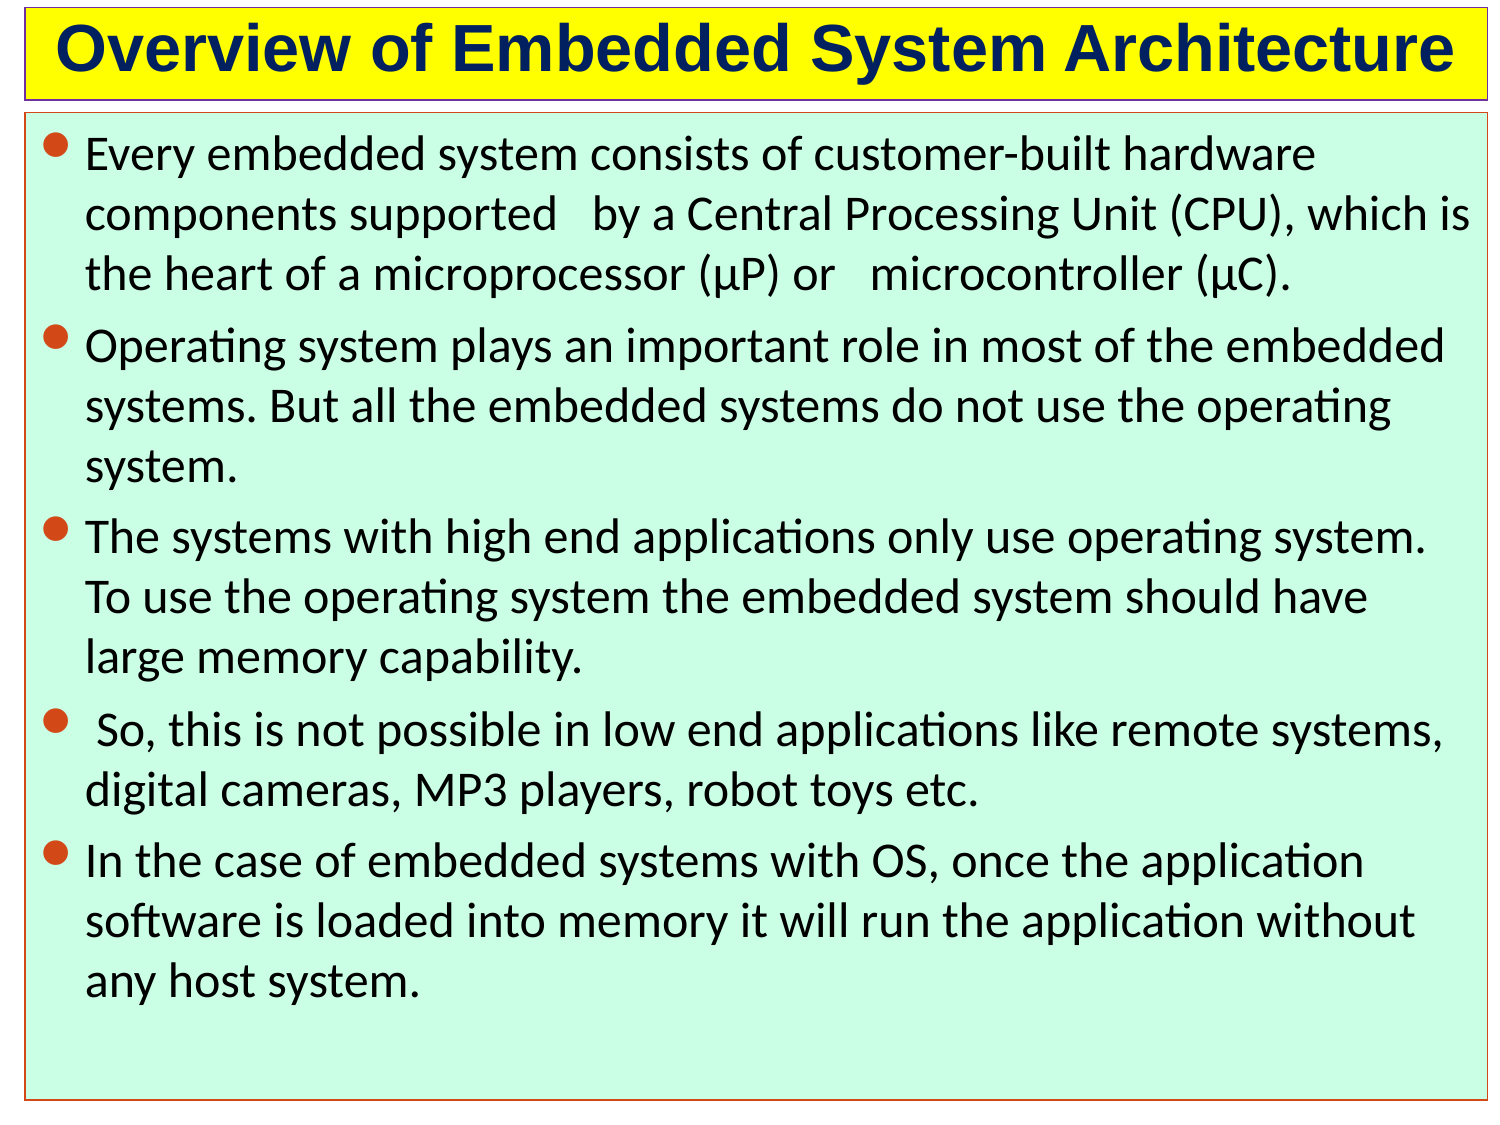

# Overview of Embedded System Architecture
Every embedded system consists of customer-built hardware components supported   by a Central Processing Unit (CPU), which is the heart of a microprocessor (µP) or   microcontroller (µC).
Operating system plays an important role in most of the embedded systems. But all the embedded systems do not use the operating system.
The systems with high end applications only use operating system. To use the operating system the embedded system should have large memory capability.
 So, this is not possible in low end applications like remote systems, digital cameras, MP3 players, robot toys etc.
In the case of embedded systems with OS, once the application software is loaded into memory it will run the application without any host system.